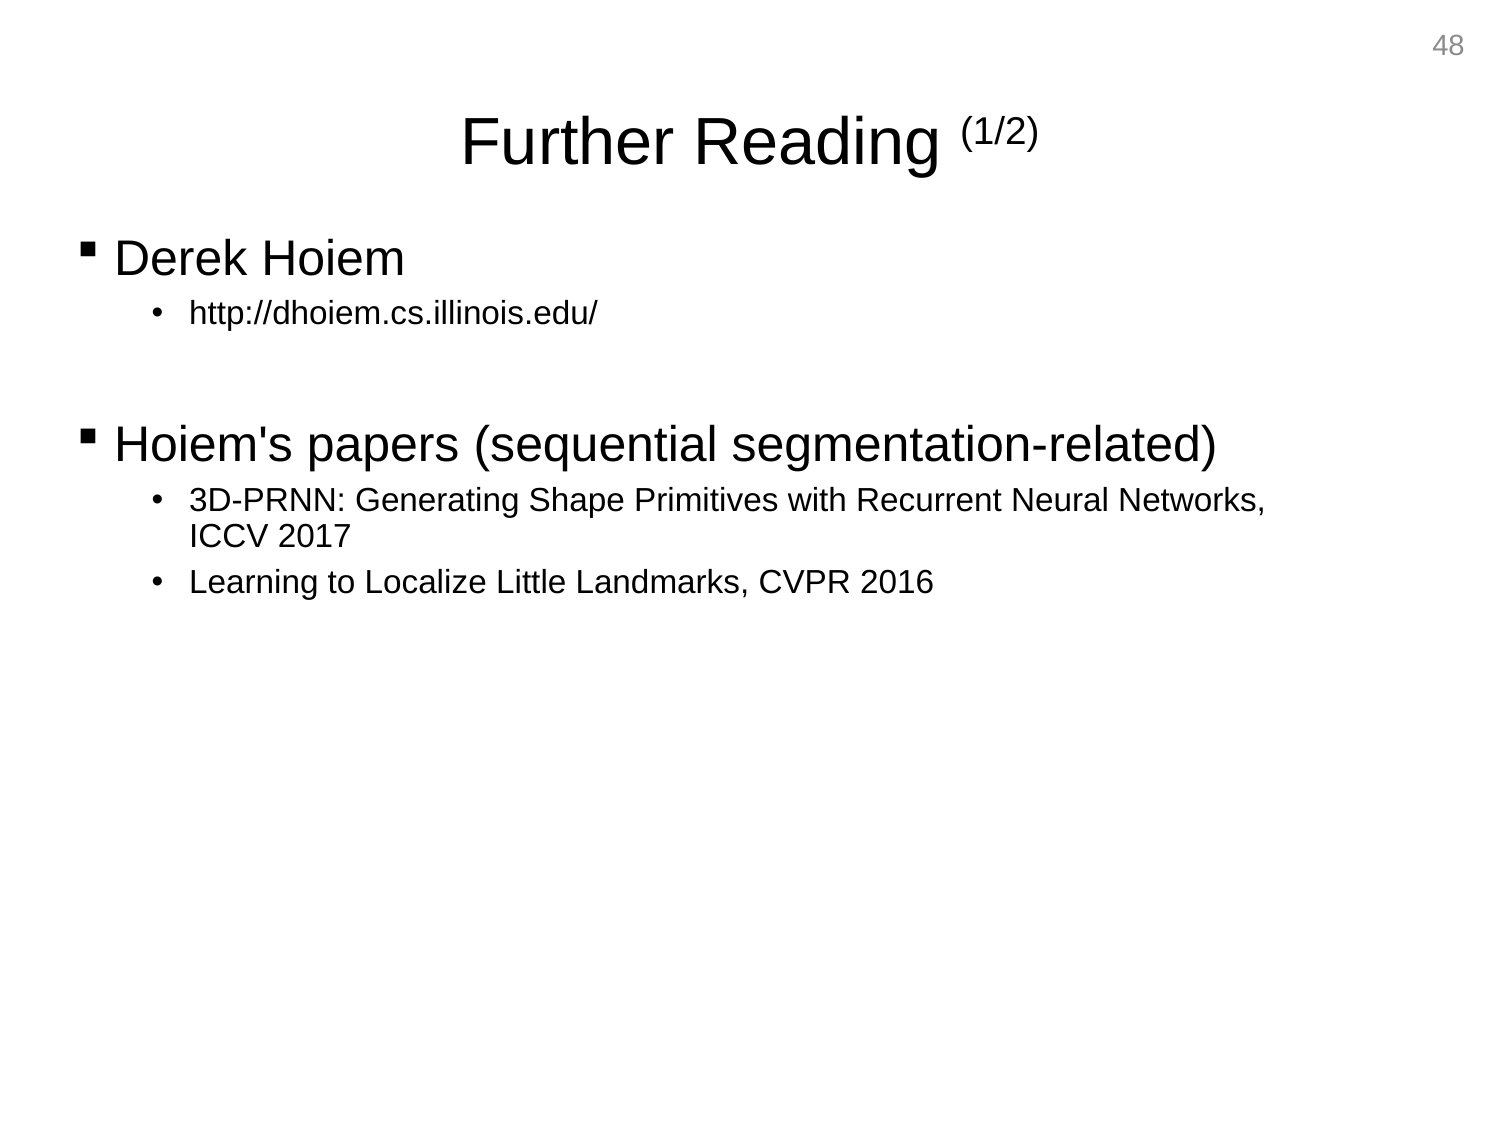

48
# Further Reading (1/2)
Derek Hoiem
http://dhoiem.cs.illinois.edu/

Hoiem's papers (sequential segmentation-related)
3D-PRNN: Generating Shape Primitives with Recurrent Neural Networks,
ICCV 2017
Learning to Localize Little Landmarks, CVPR 2016